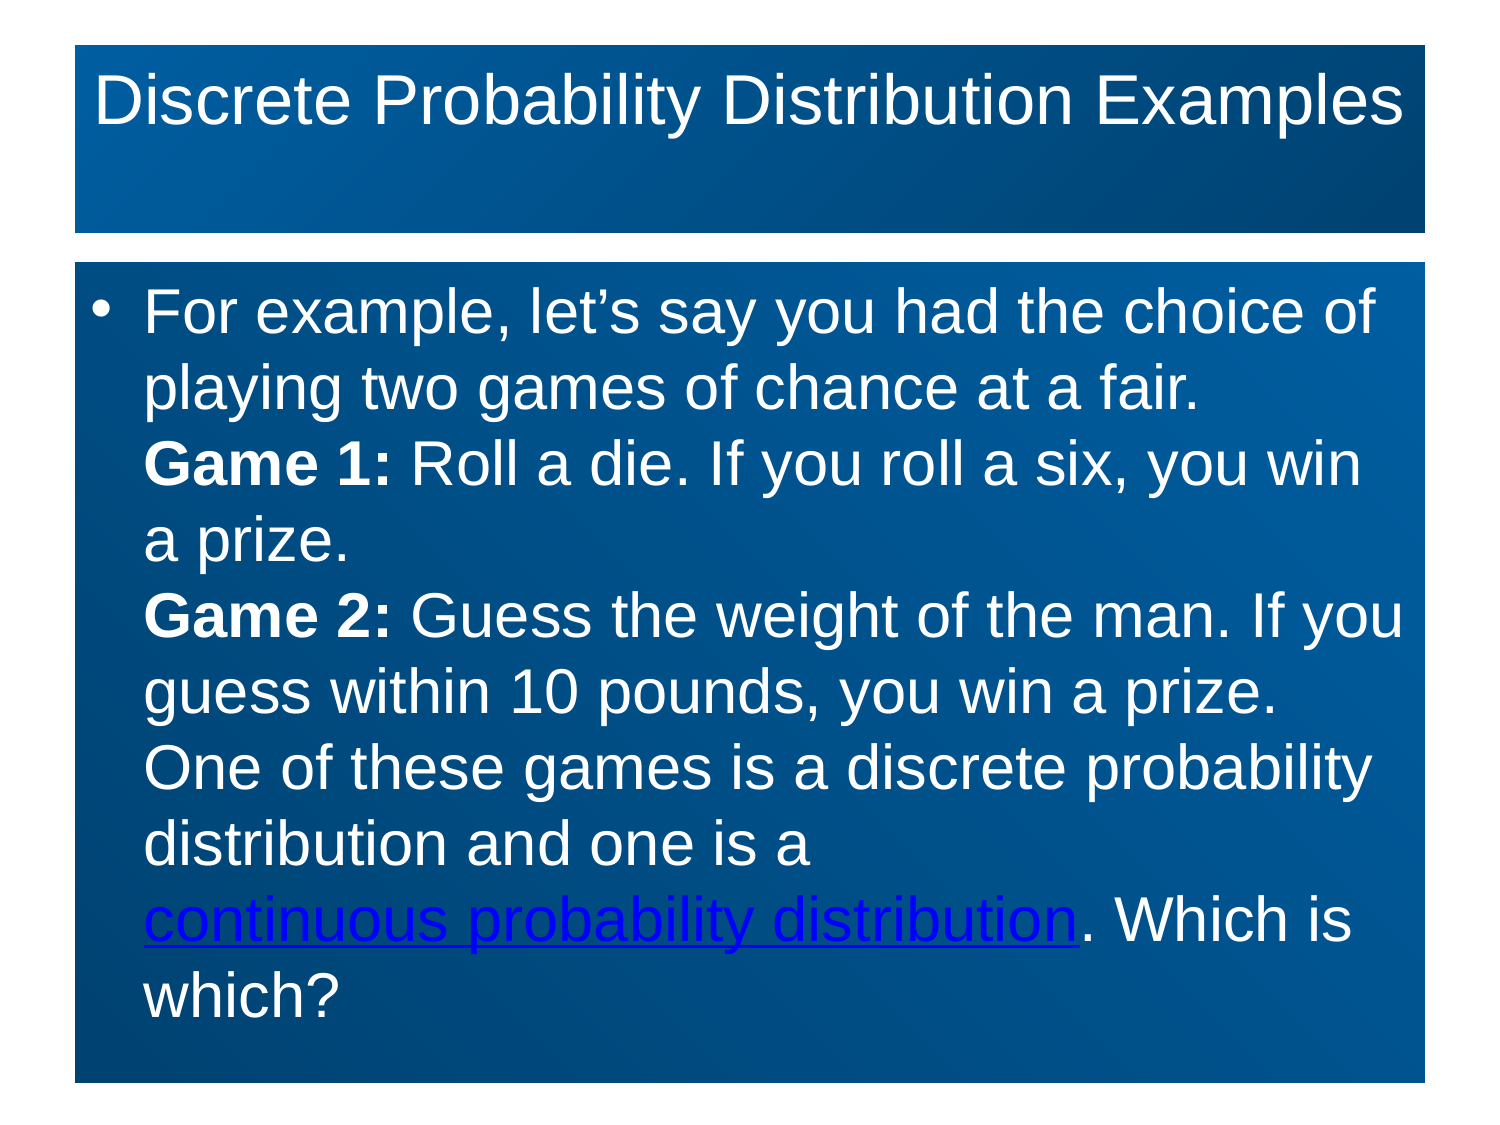

# Discrete Probability Distribution Examples
For example, let’s say you had the choice of playing two games of chance at a fair.
Game 1: Roll a die. If you roll a six, you win a prize.
Game 2: Guess the weight of the man. If you guess within 10 pounds, you win a prize.
One of these games is a discrete probability distribution and one is a continuous probability distribution. Which is which?